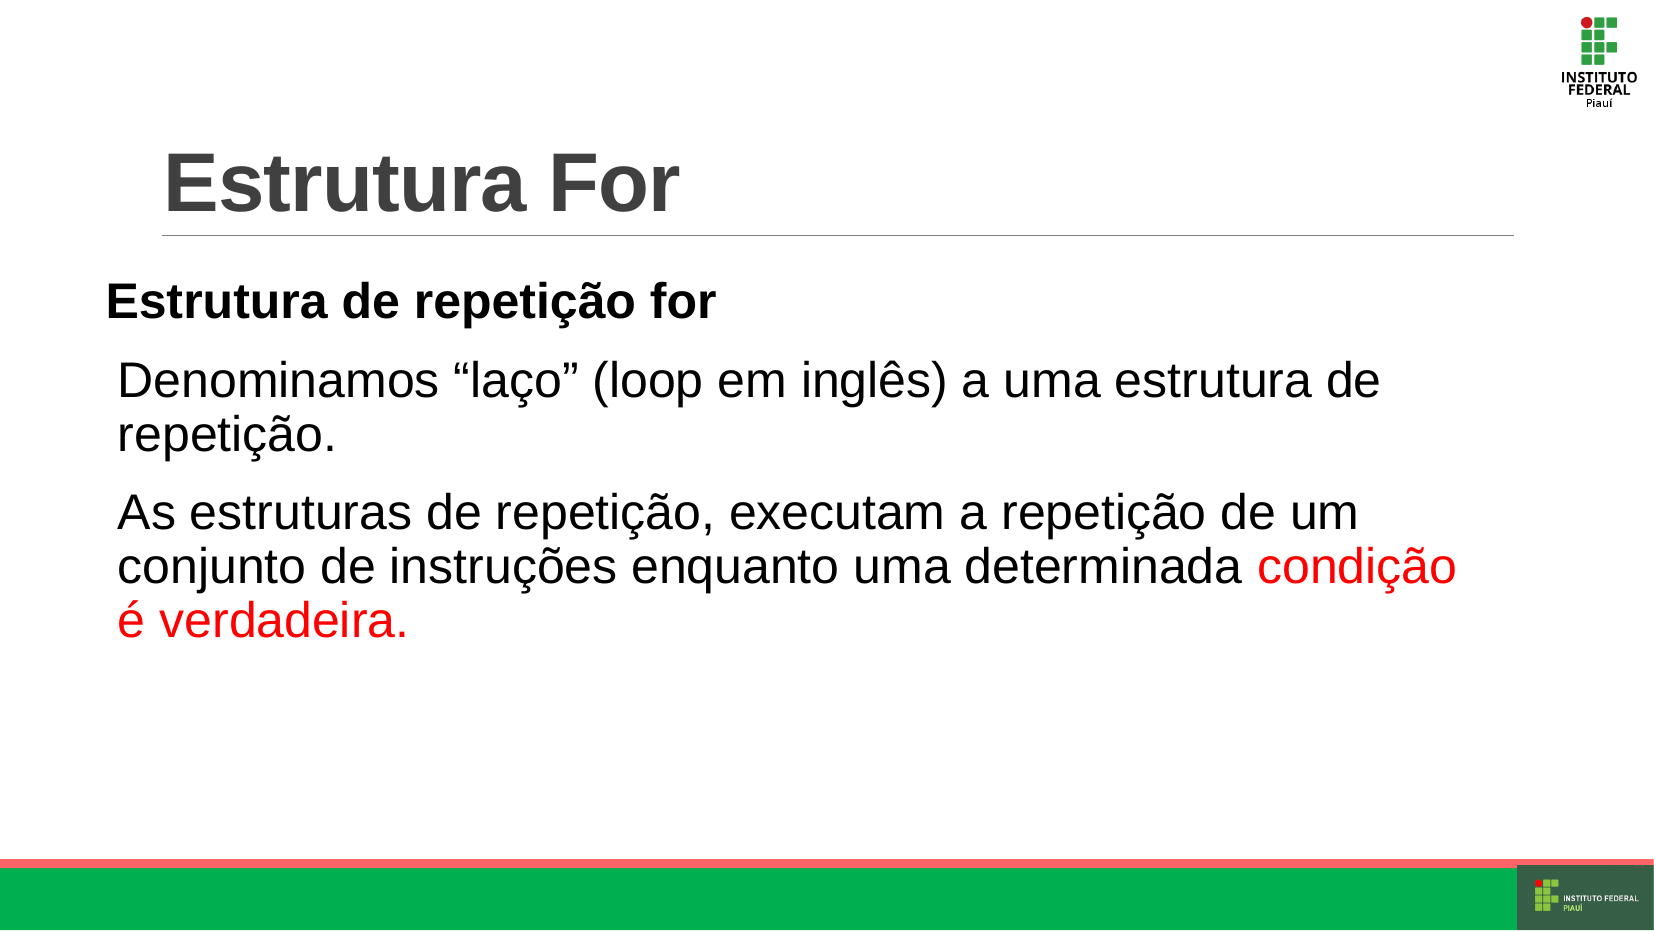

# Estrutura For
Estrutura de repetição for
Denominamos “laço” (loop em inglês) a uma estrutura de repetição.
As estruturas de repetição, executam a repetição de um conjunto de instruções enquanto uma determinada condição é verdadeira.